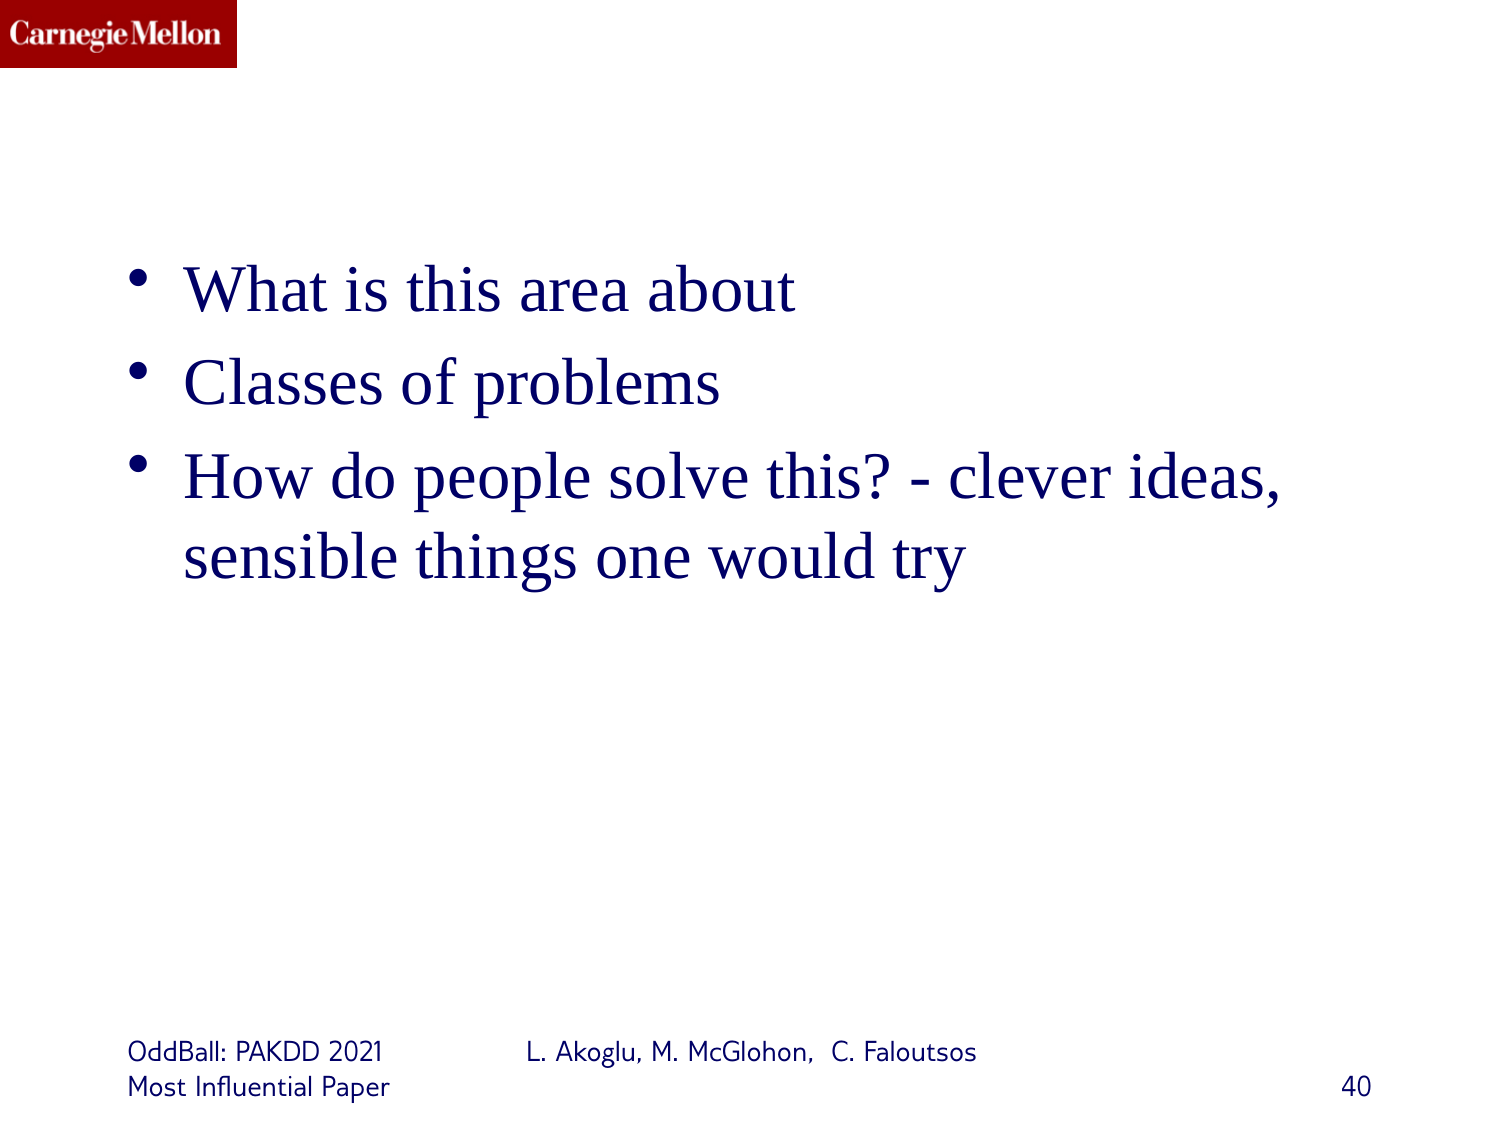

#
What is this area about
Classes of problems
How do people solve this? - clever ideas, sensible things one would try

OddBall: PAKDD 2021 Most Influential Paper
L. Akoglu, M. McGlohon,  C. Faloutsos

40